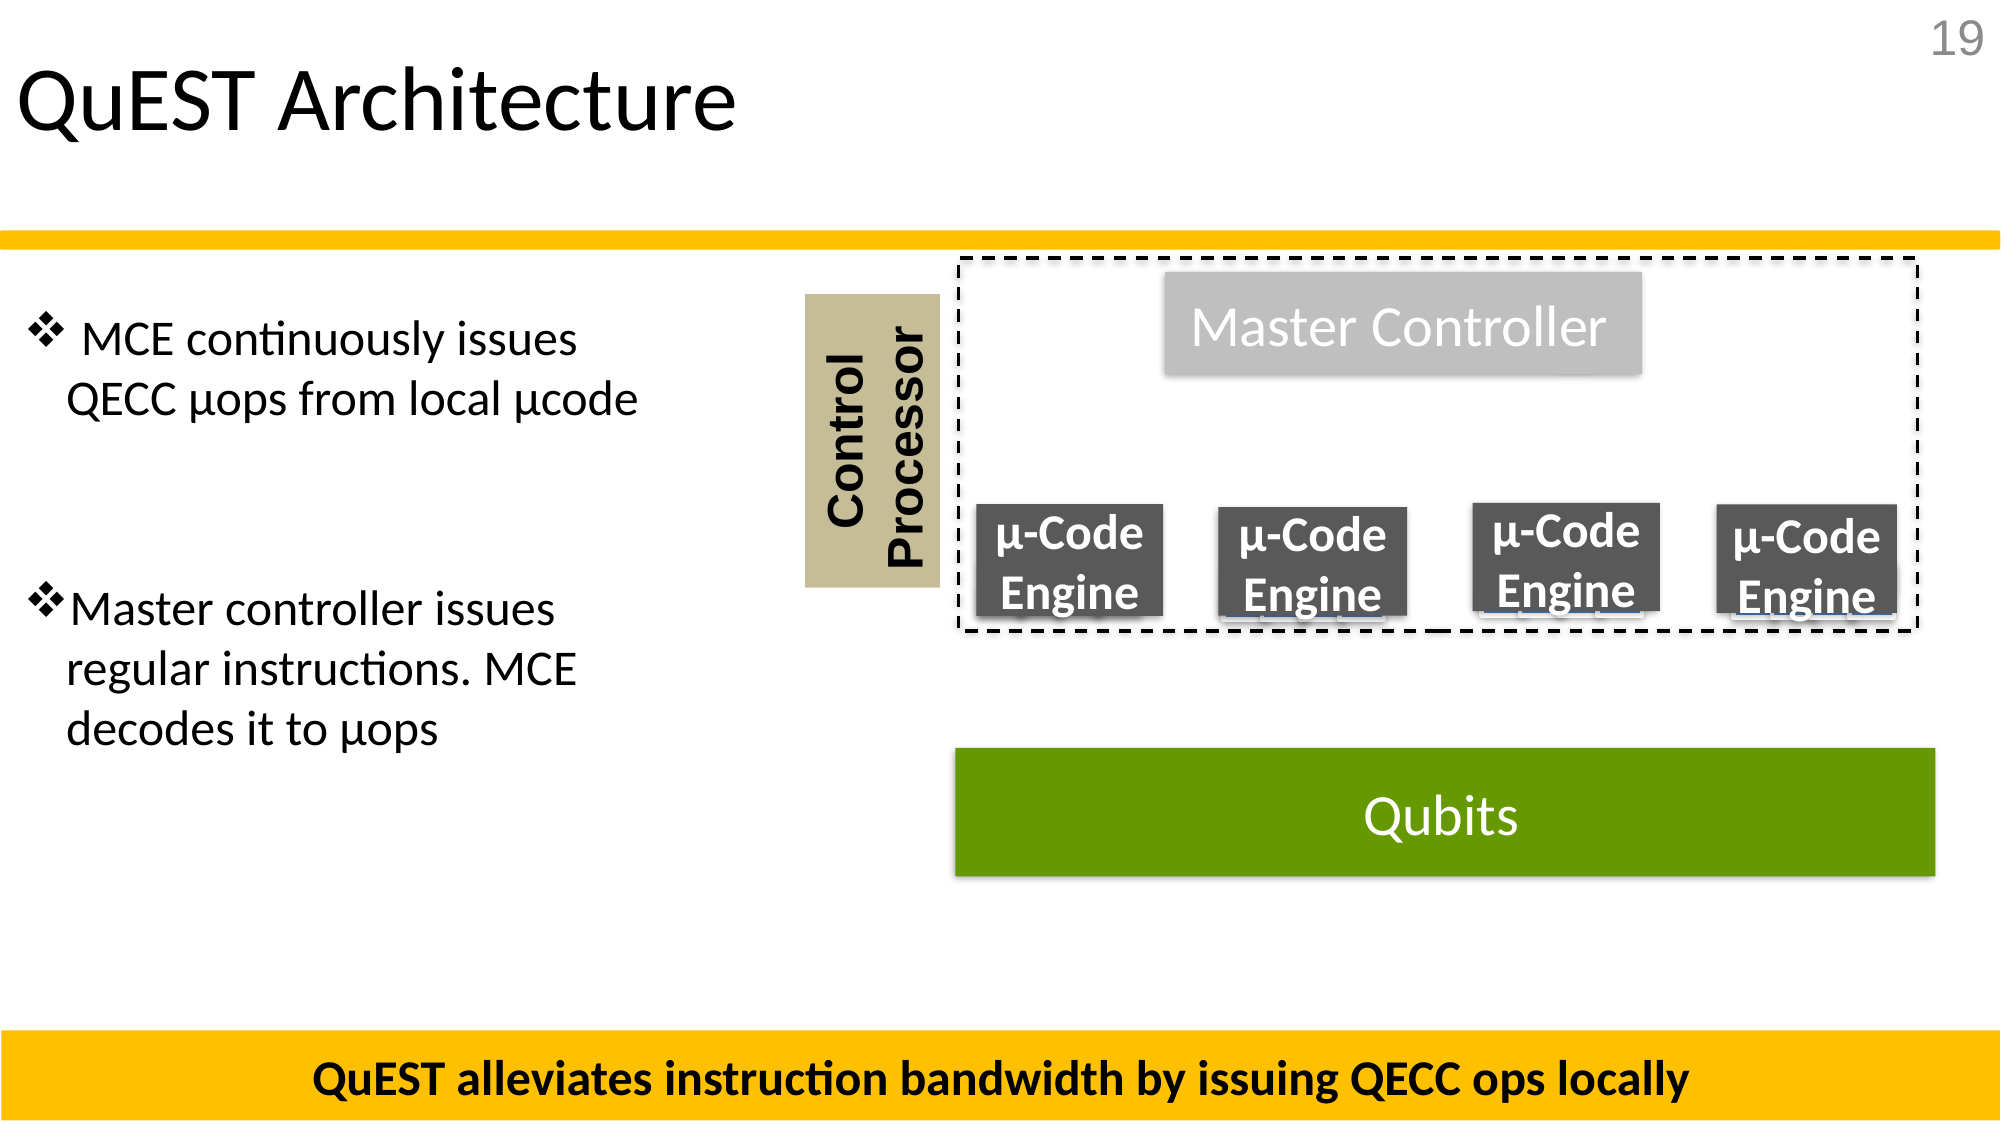

# QuEST Architecture
19

Master Controller
 MCE continuously issues QECC µops from local µcode

Master controller issues regular instructions. MCE decodes it to µops

Control Processor

µ-Code
Engine

µ-Code
Engine

µ-Code
Engine

µ-Code
Engine

Qubits

QuEST alleviates instruction bandwidth by issuing QECC ops locally